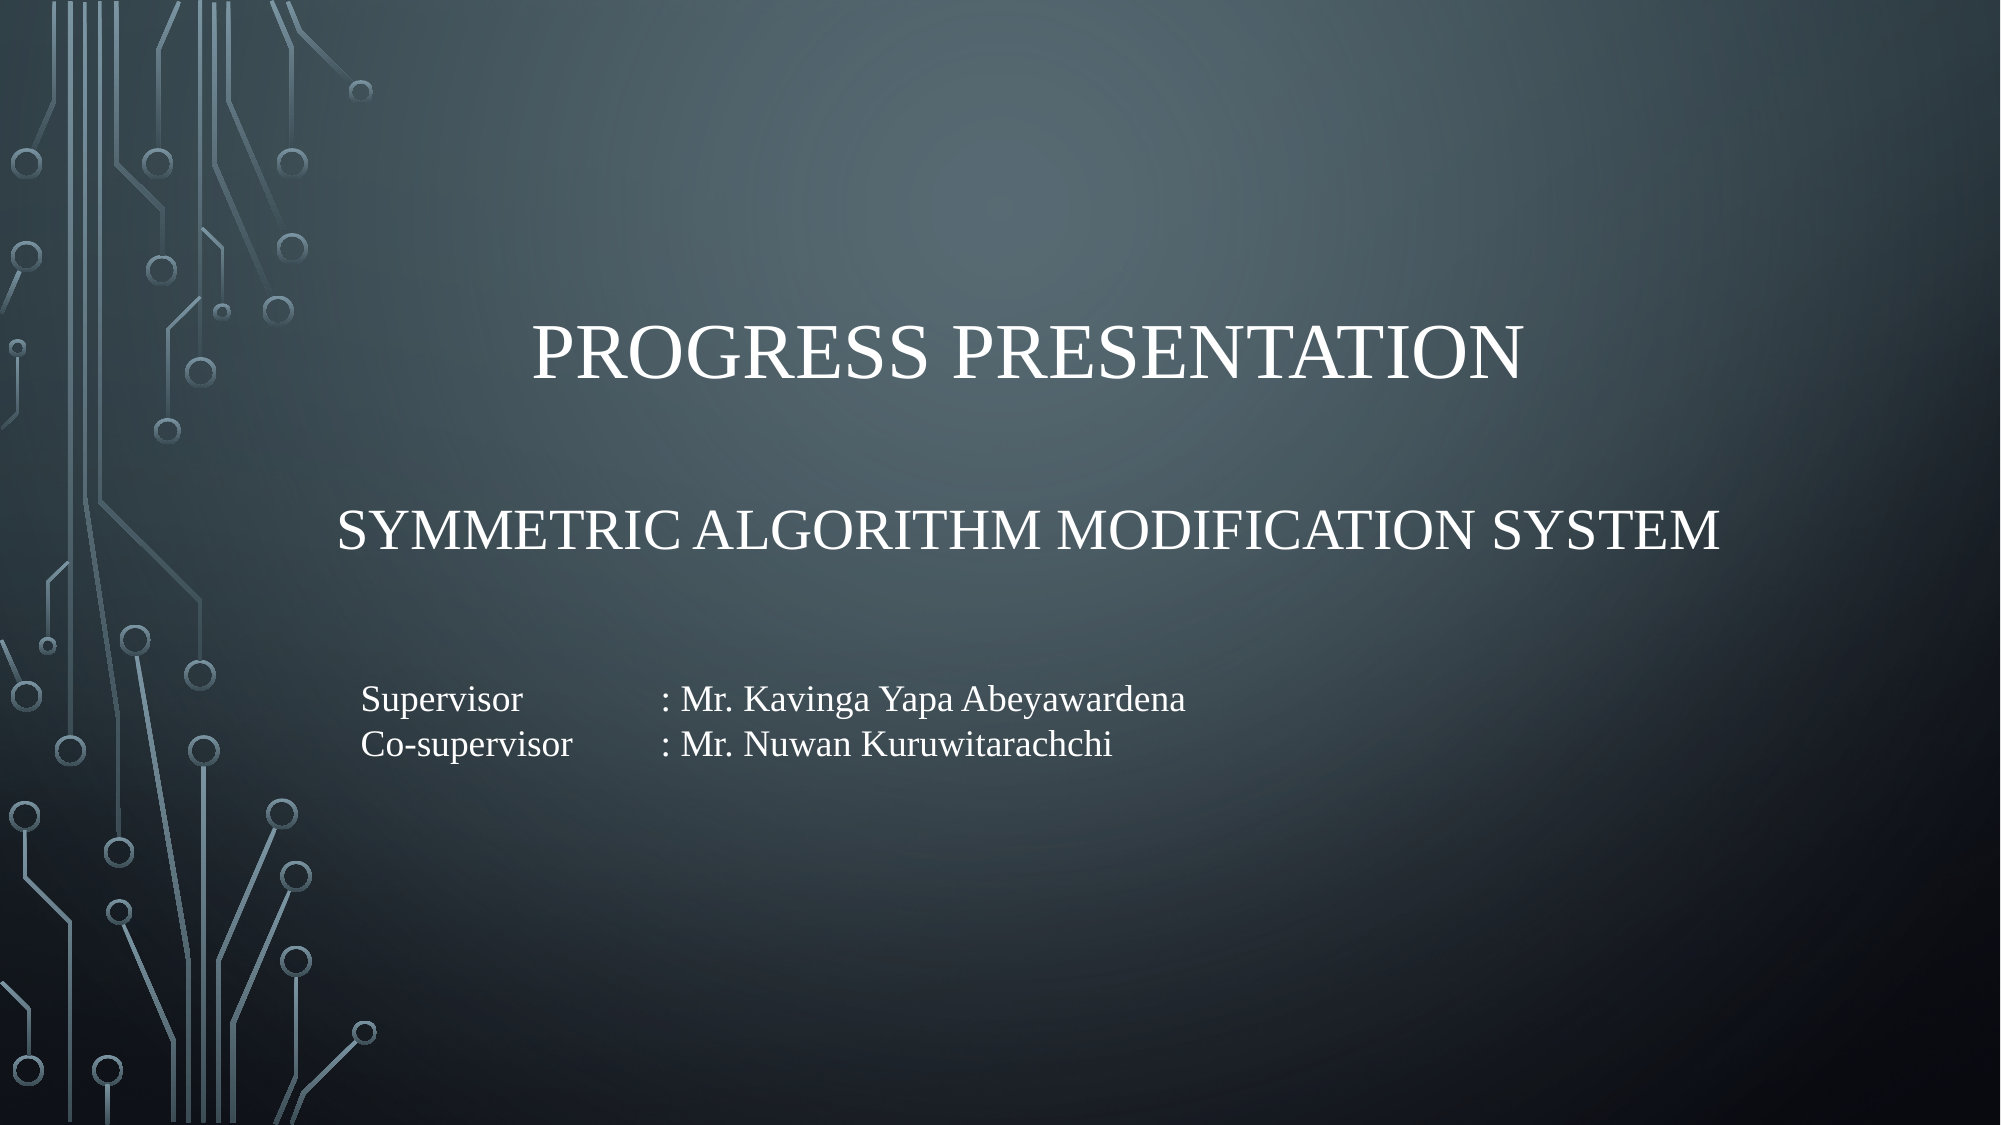

# Progress Presentation
Symmetric algorithm modification system

Supervisor	: Mr. Kavinga Yapa Abeyawardena
Co-supervisor	: Mr. Nuwan Kuruwitarachchi